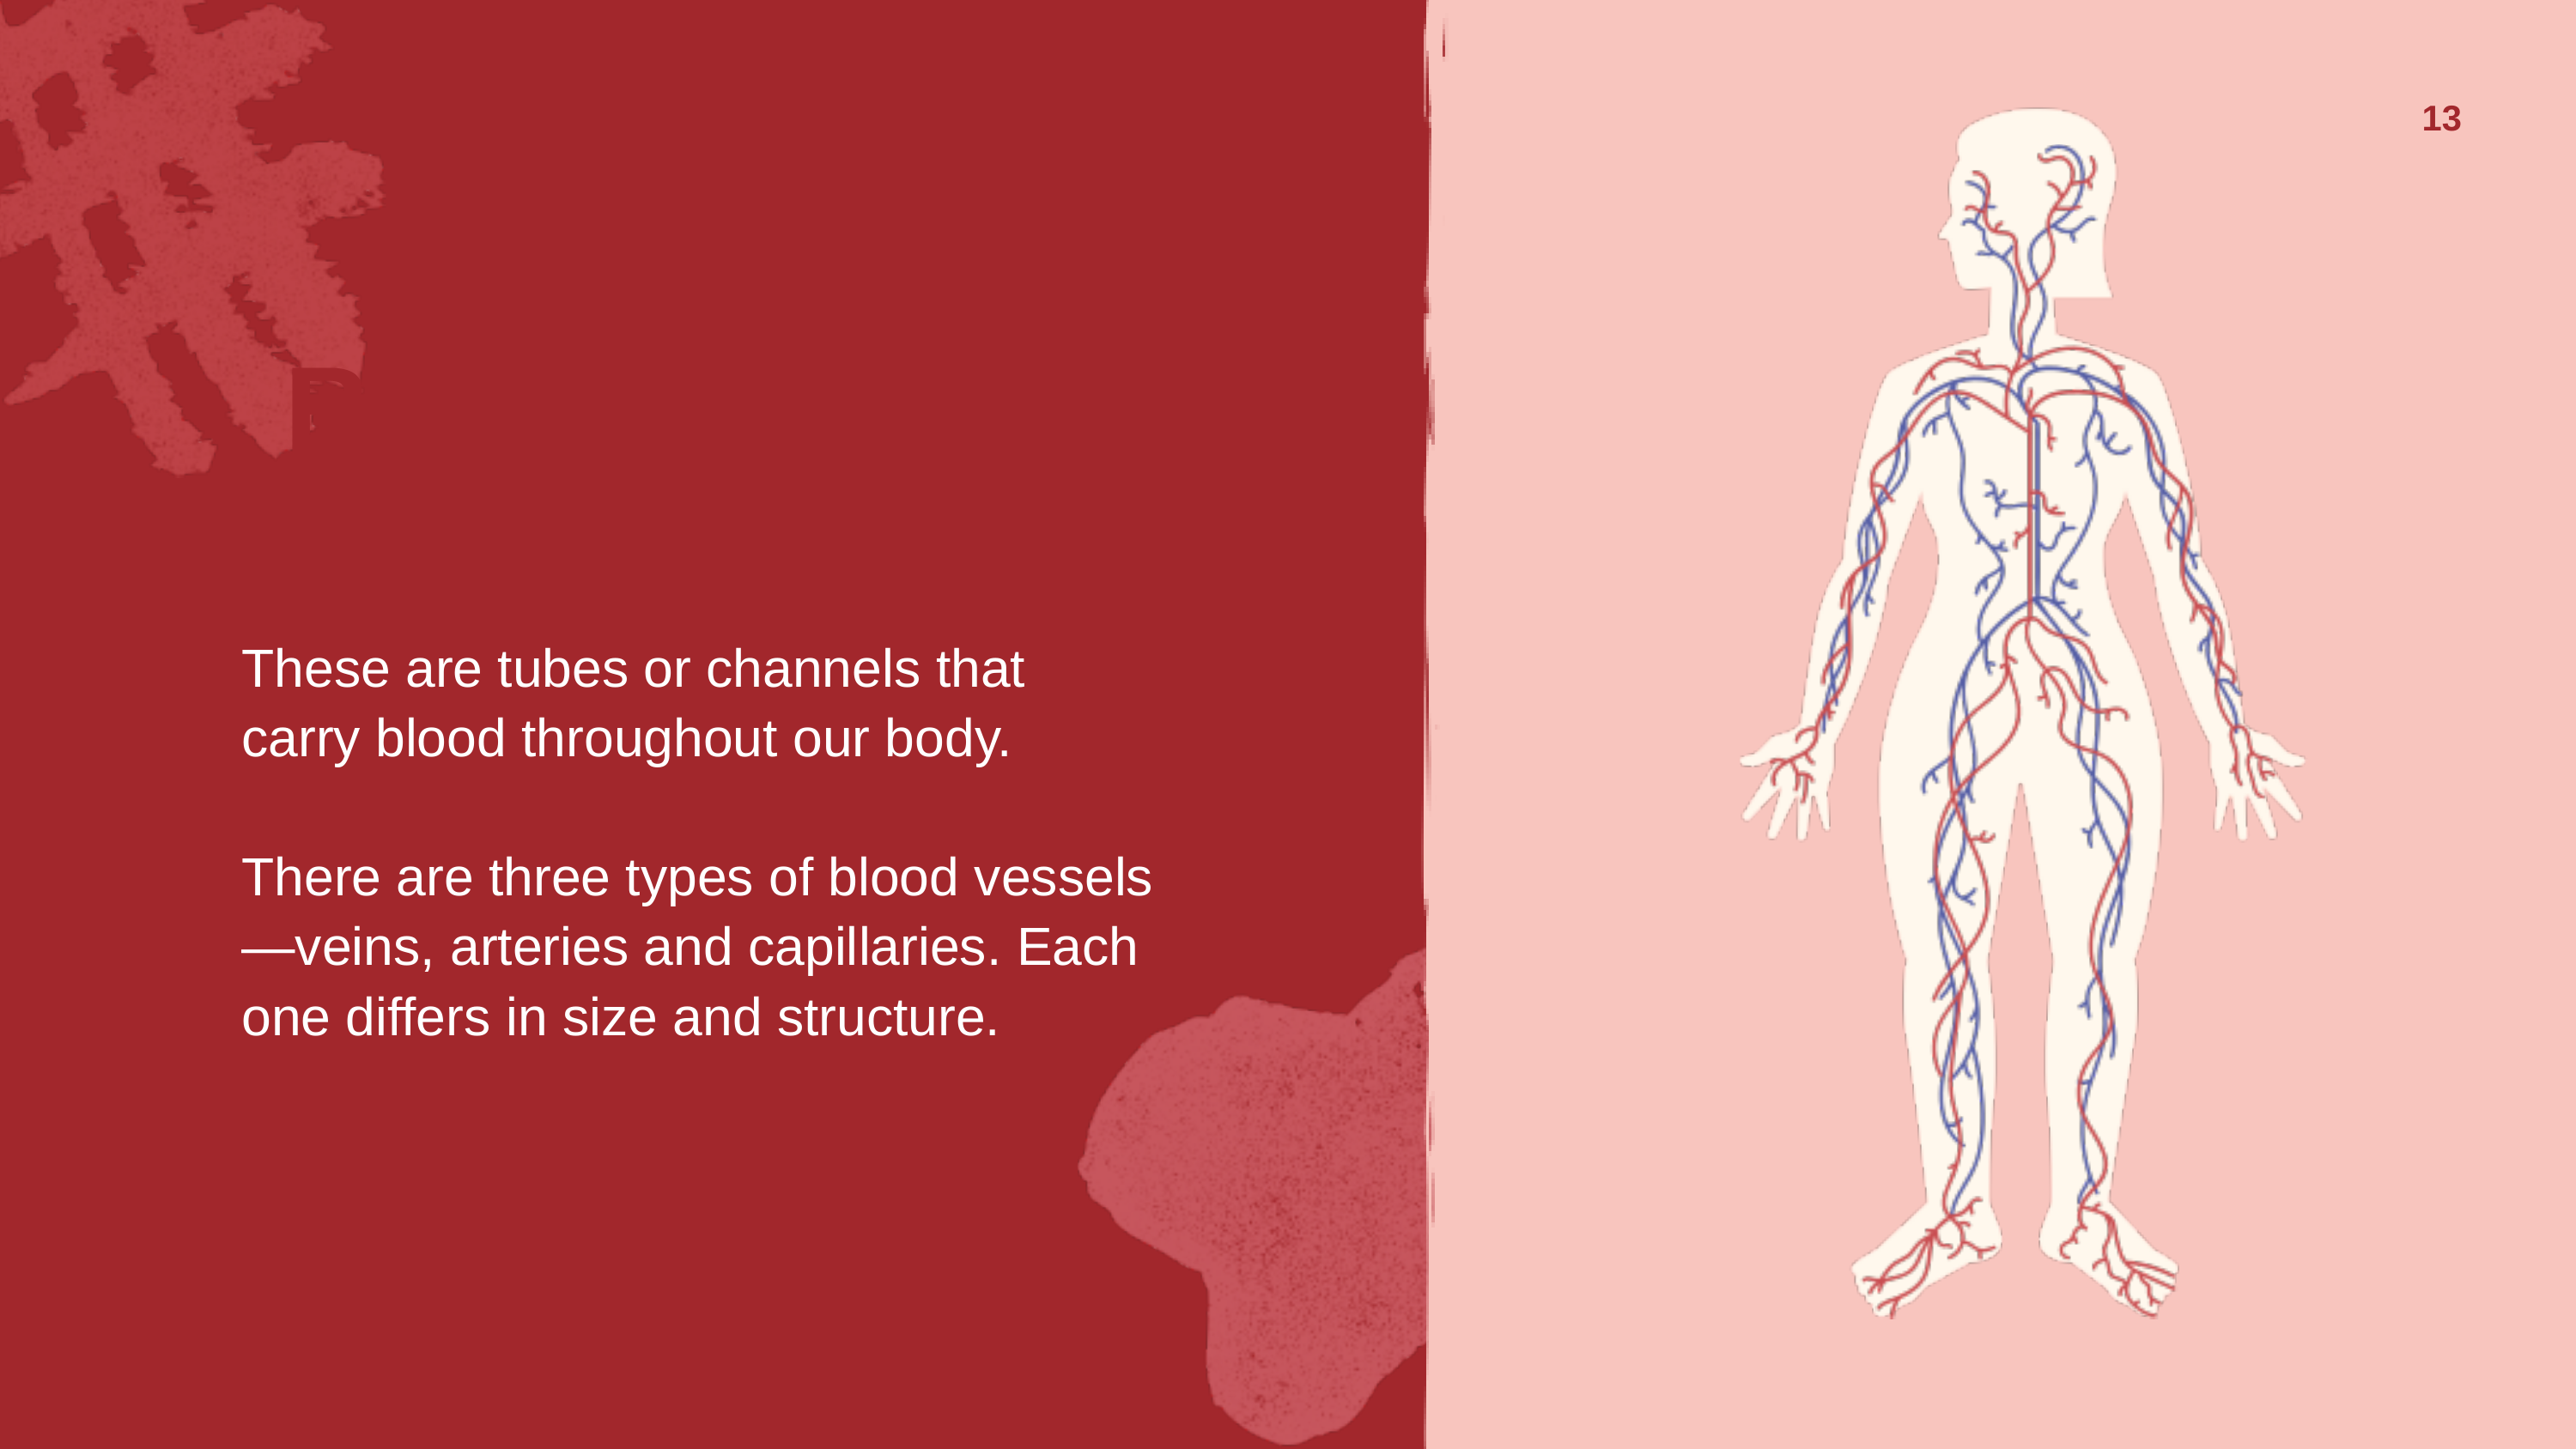

13

BLOOD VESSELS
These are tubes or channels that carry blood throughout our body.

There are three types of blood vessels—veins, arteries and capillaries. Each one differs in size and structure.